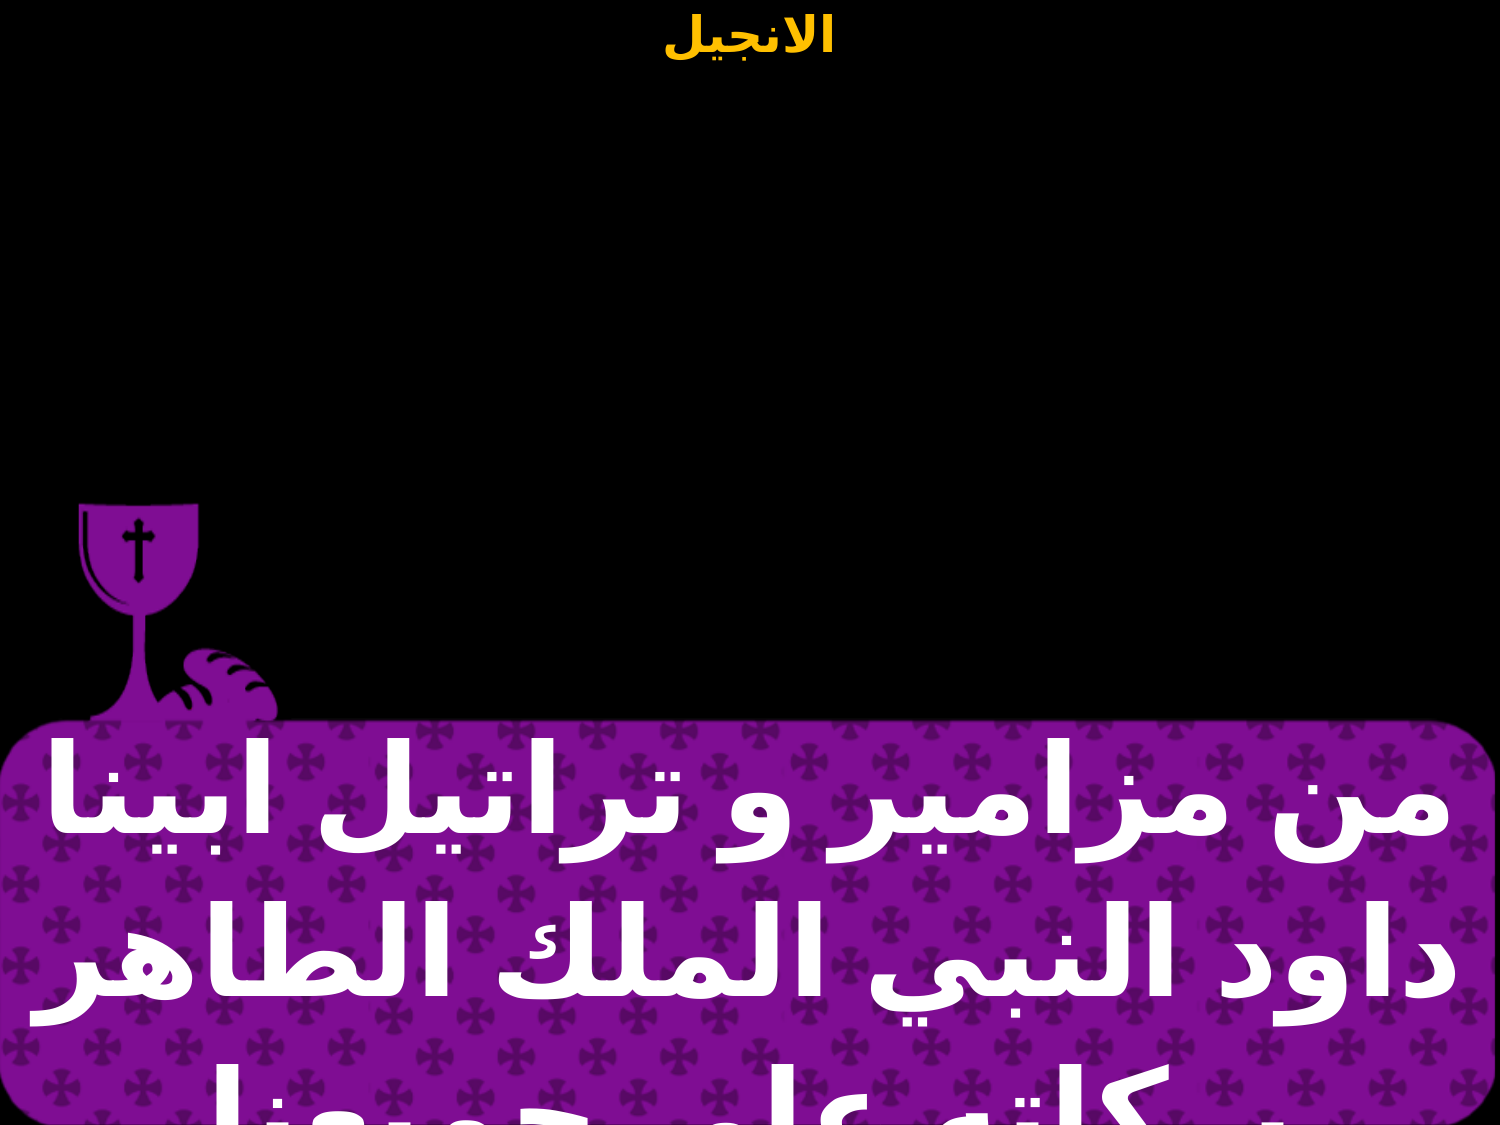

| من مزامير و تراتيل ابينا داود النبي الملك الطاهر بركاته على جميعنا |
| --- |